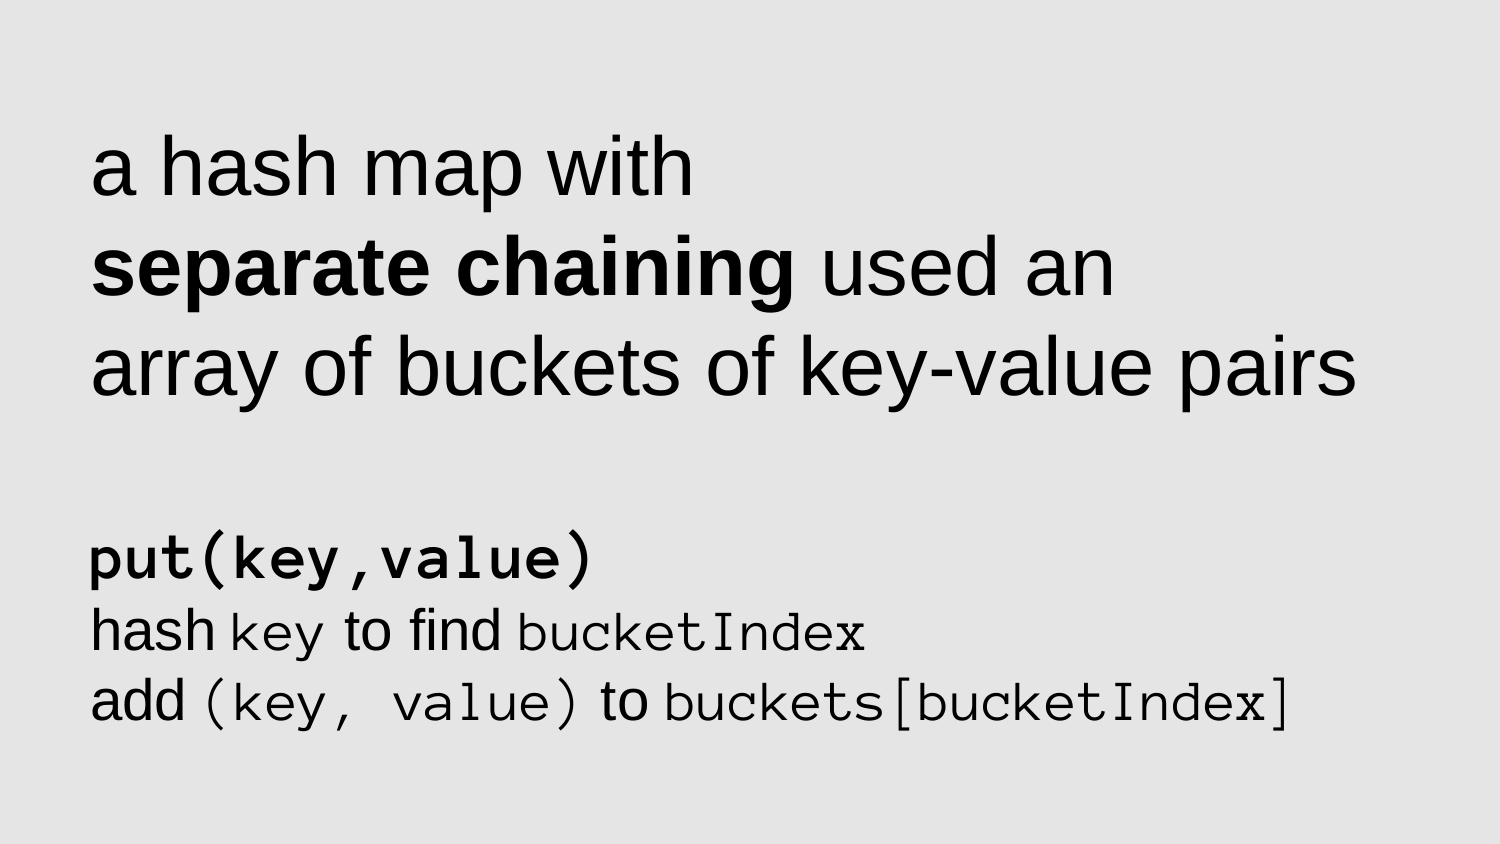

# a hash map with separate chaining used an array of buckets of key-value pairs put(key,value) hash key to find bucketIndex add (key, value) to buckets[bucketIndex]